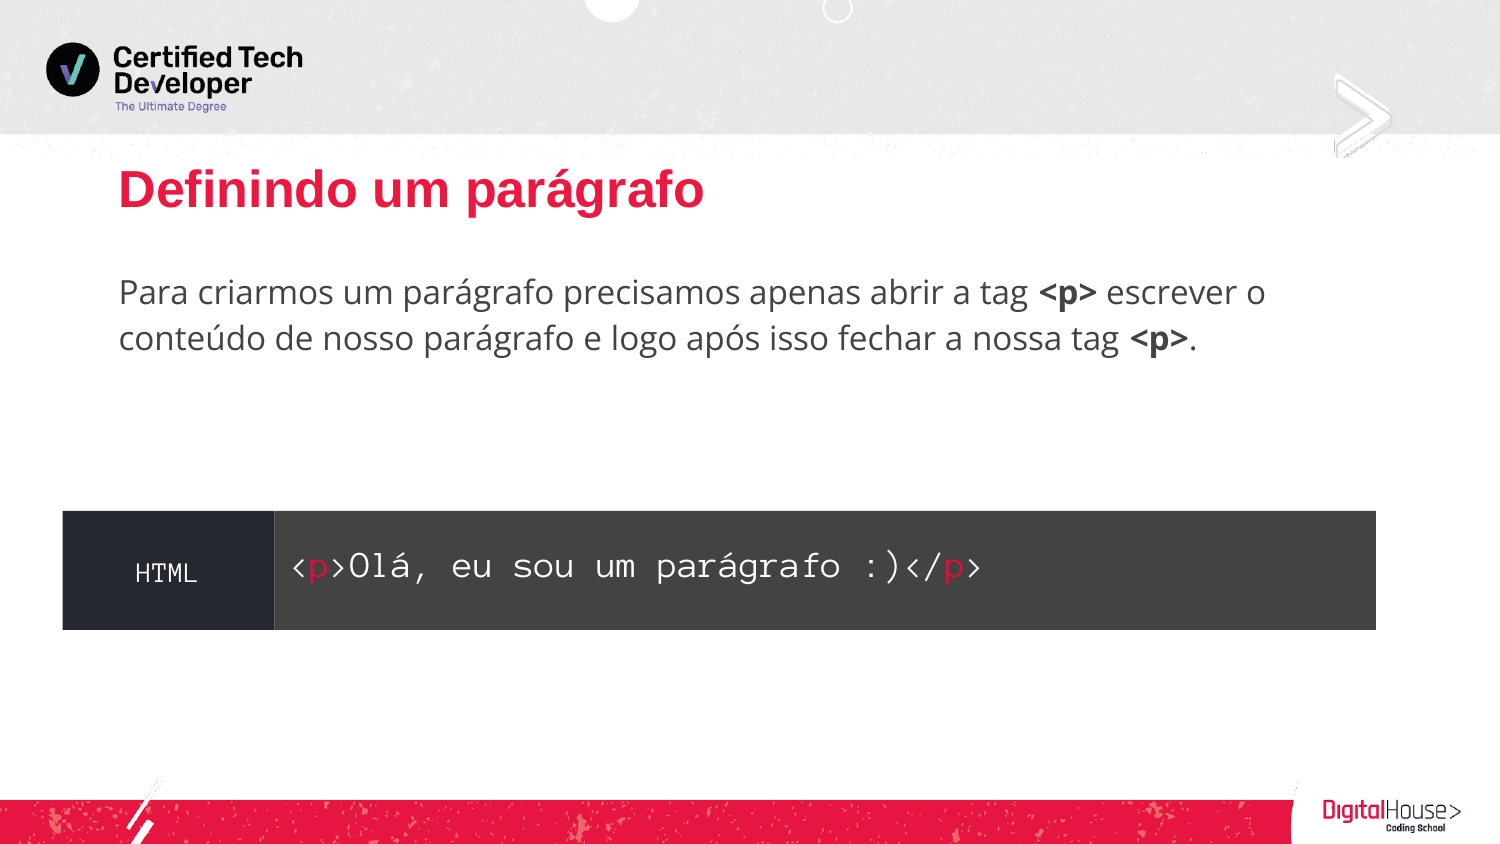

Definindo um parágrafo
Para criarmos um parágrafo precisamos apenas abrir a tag <p> escrever o conteúdo de nosso parágrafo e logo após isso fechar a nossa tag <p>.
HTML
<p>Olá, eu sou um parágrafo :)</p>